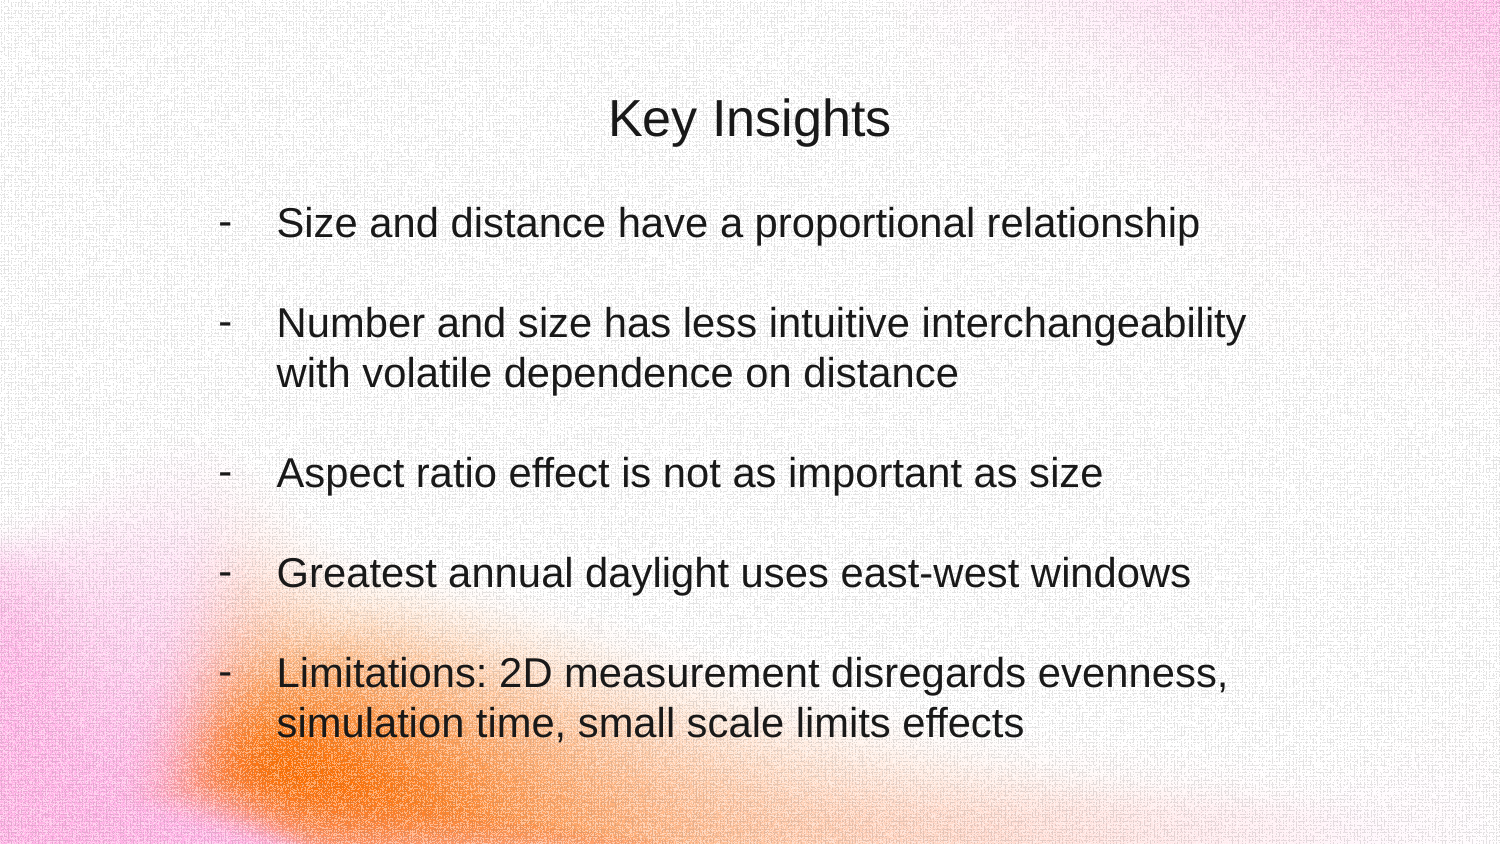

Key Insights
# Size and distance have a proportional relationship

Number and size has less intuitive interchangeability with volatile dependence on distance

Aspect ratio effect is not as important as size

Greatest annual daylight uses east-west windows

Limitations: 2D measurement disregards evenness, simulation time, small scale limits effects